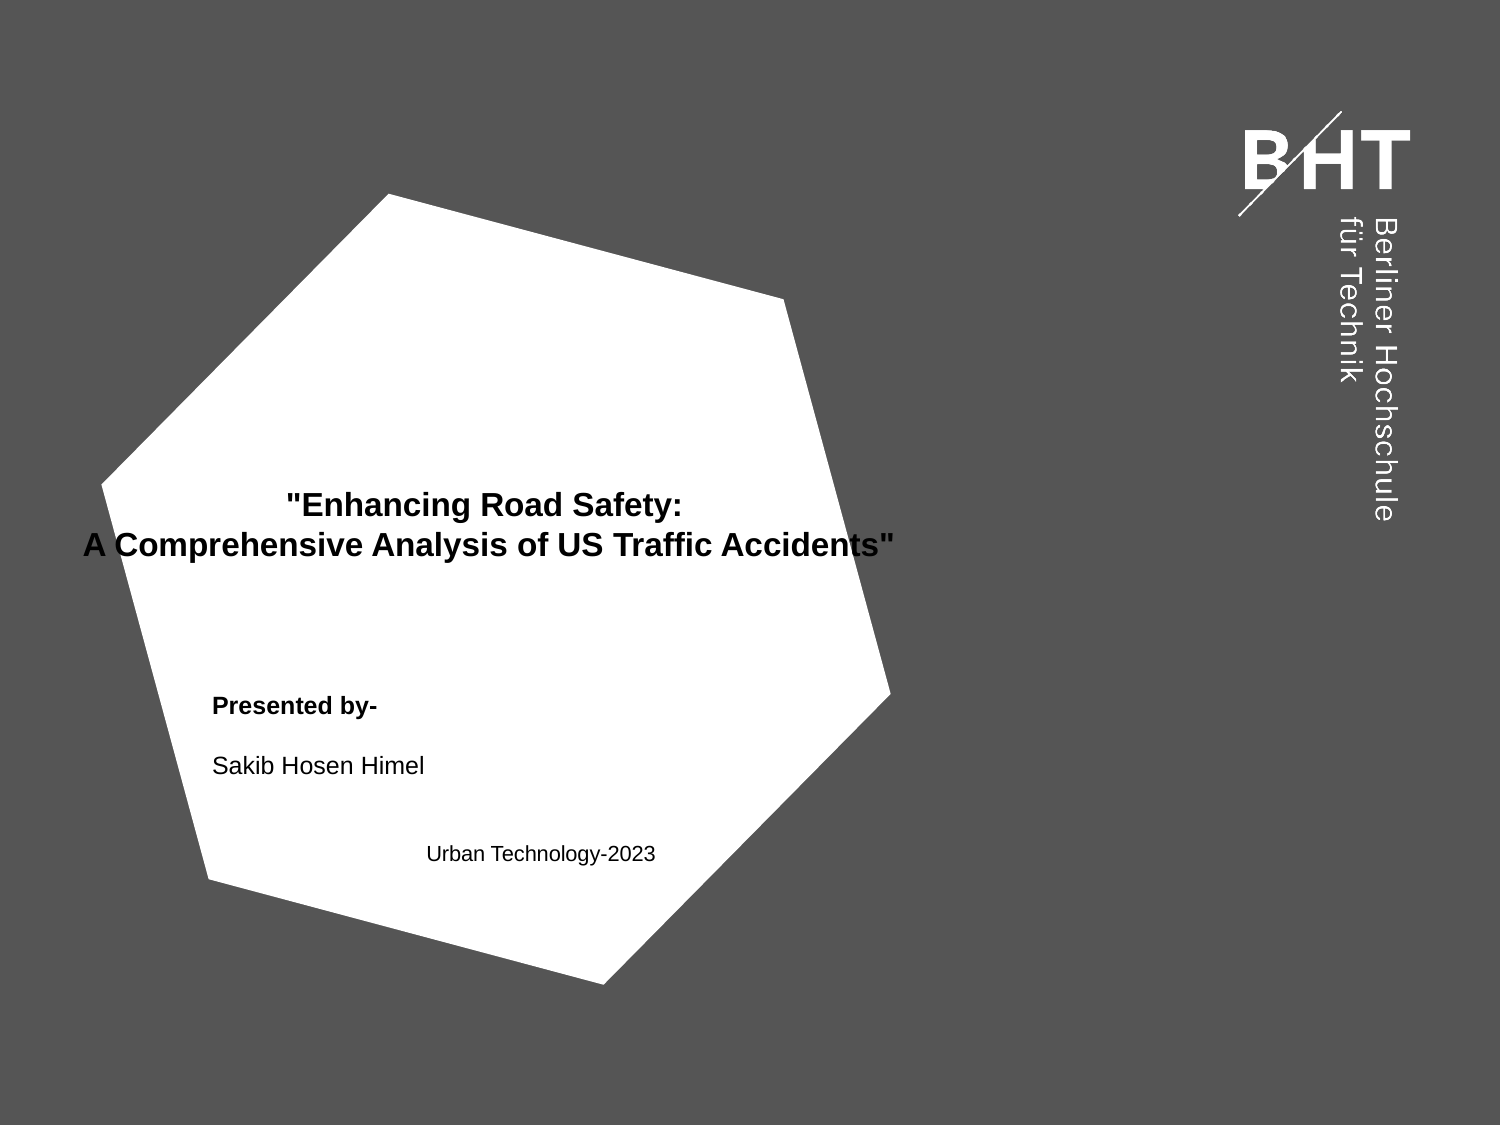

# "Enhancing Road Safety: A Comprehensive Analysis of US Traffic Accidents"
Presented by-

Sakib Hosen Himel

              Urban Technology-2023